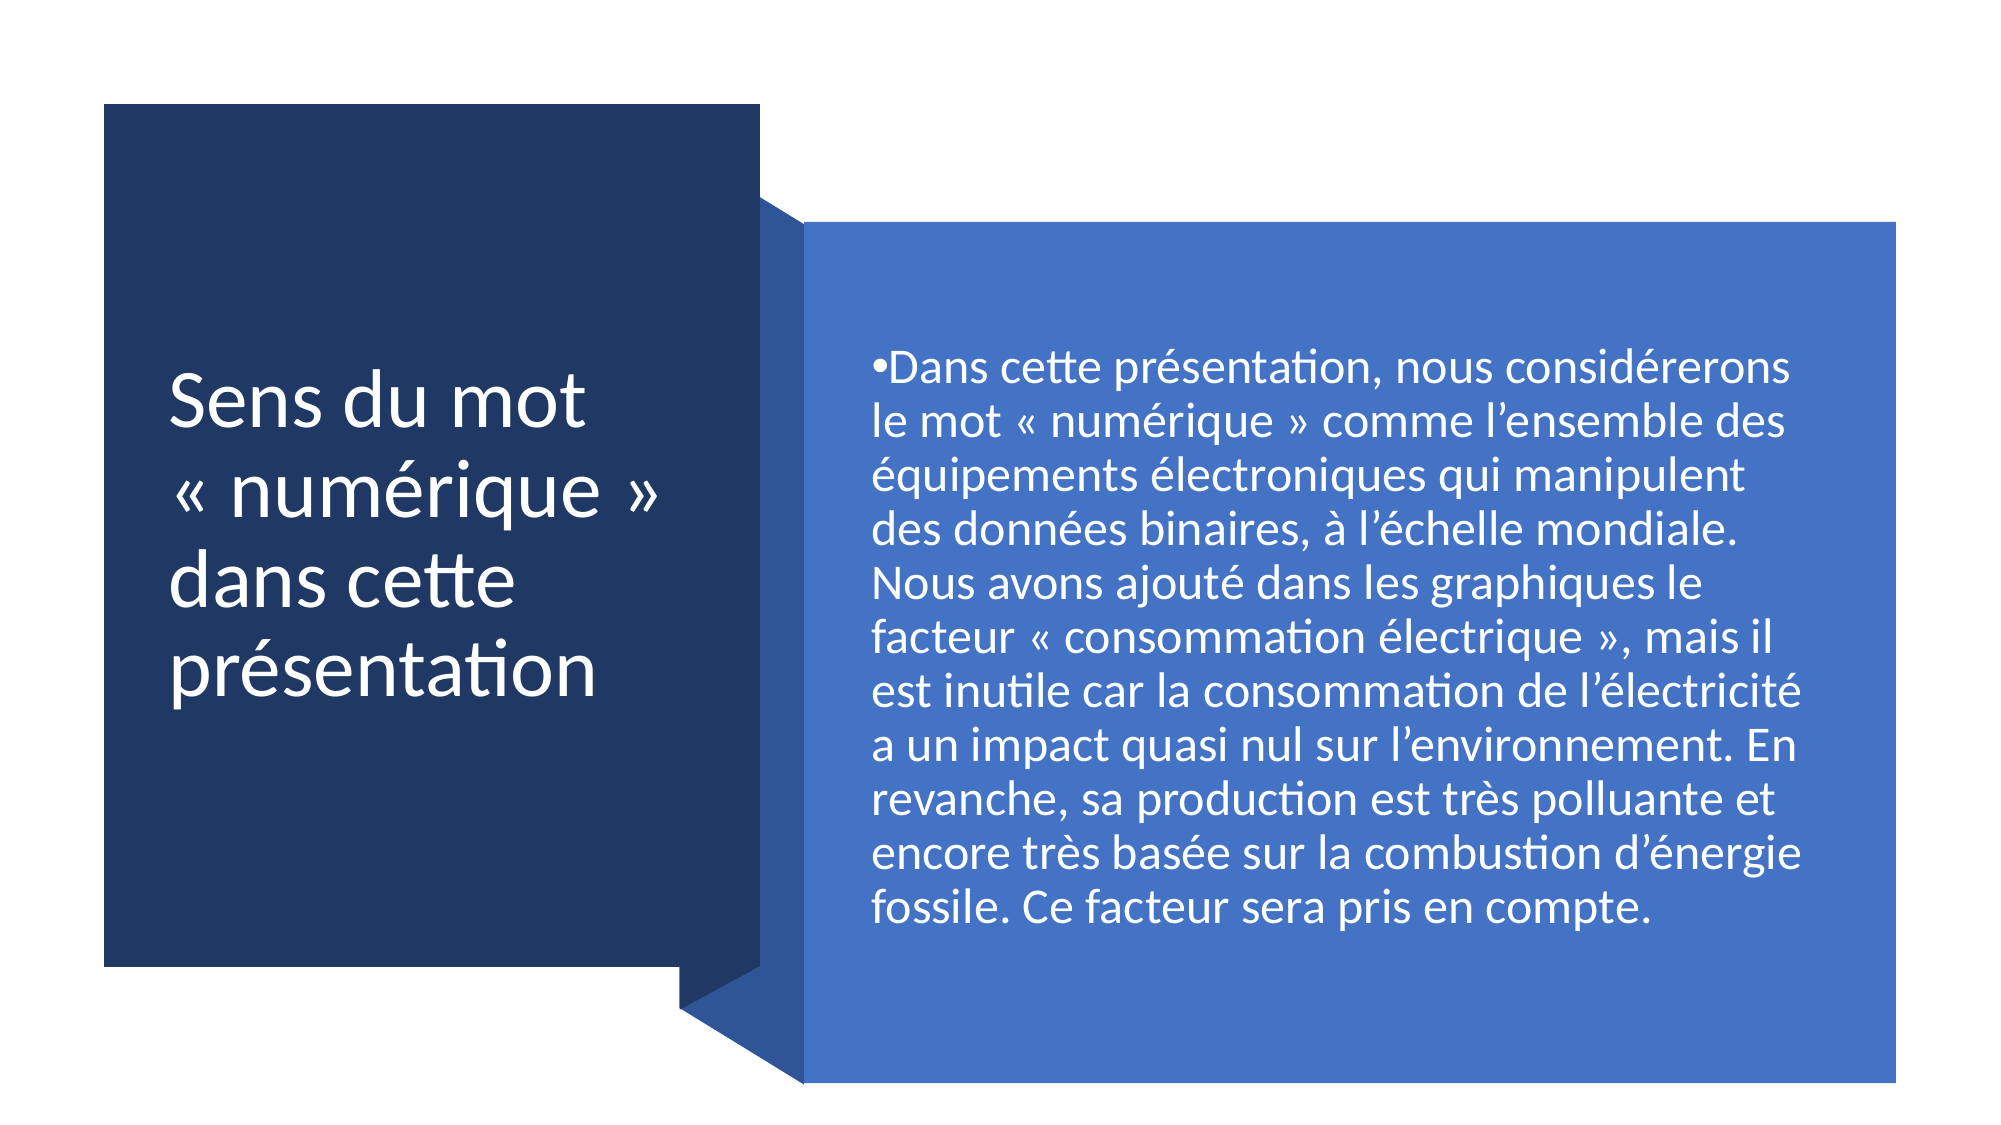

# Sens du mot « numérique » dans cette présentation

Dans cette présentation, nous considérerons le mot « numérique » comme l’ensemble des équipements électroniques qui manipulent des données binaires, à l’échelle mondiale. Nous avons ajouté dans les graphiques le facteur « consommation électrique », mais il est inutile car la consommation de l’électricité a un impact quasi nul sur l’environnement. En revanche, sa production est très polluante et encore très basée sur la combustion d’énergie fossile. Ce facteur sera pris en compte.